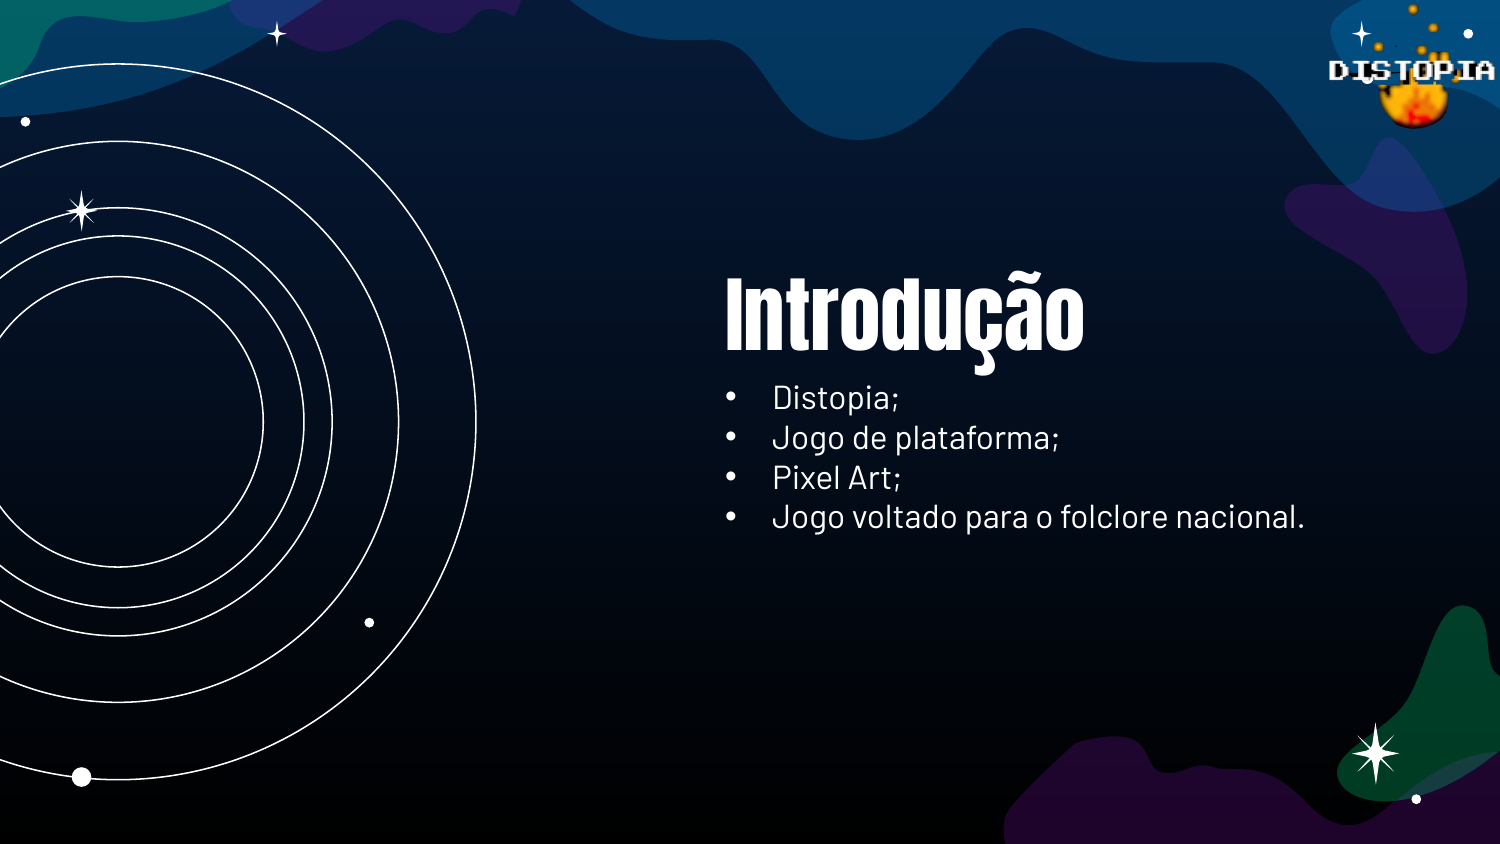

# Introdução
Distopia;
Jogo de plataforma;
Pixel Art;
Jogo voltado para o folclore nacional.